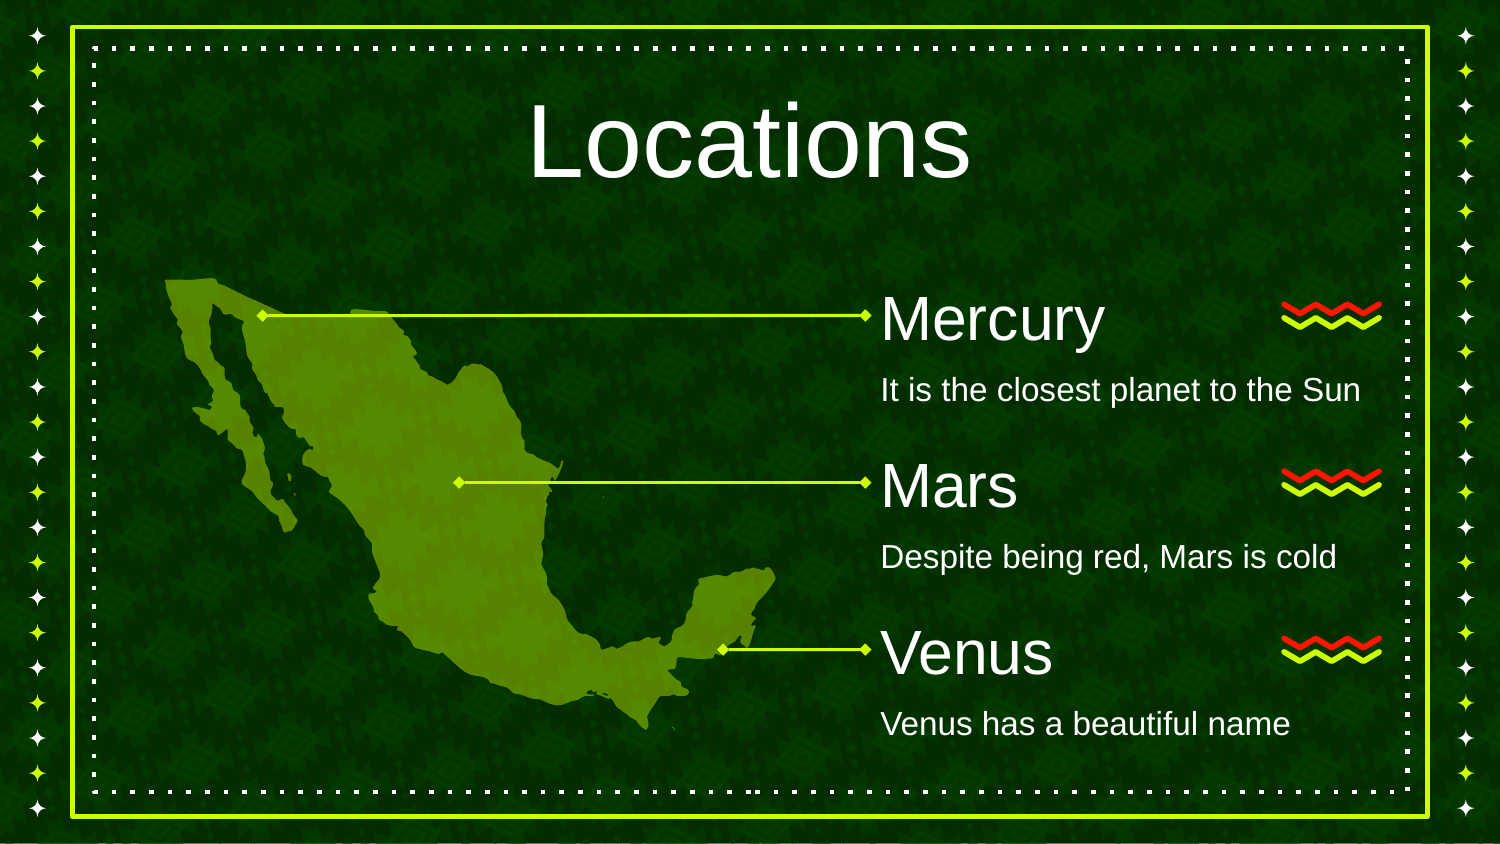

# Locations

Mercury

It is the closest planet to the Sun

Mars
Despite being red, Mars is cold

Venus
Venus has a beautiful name